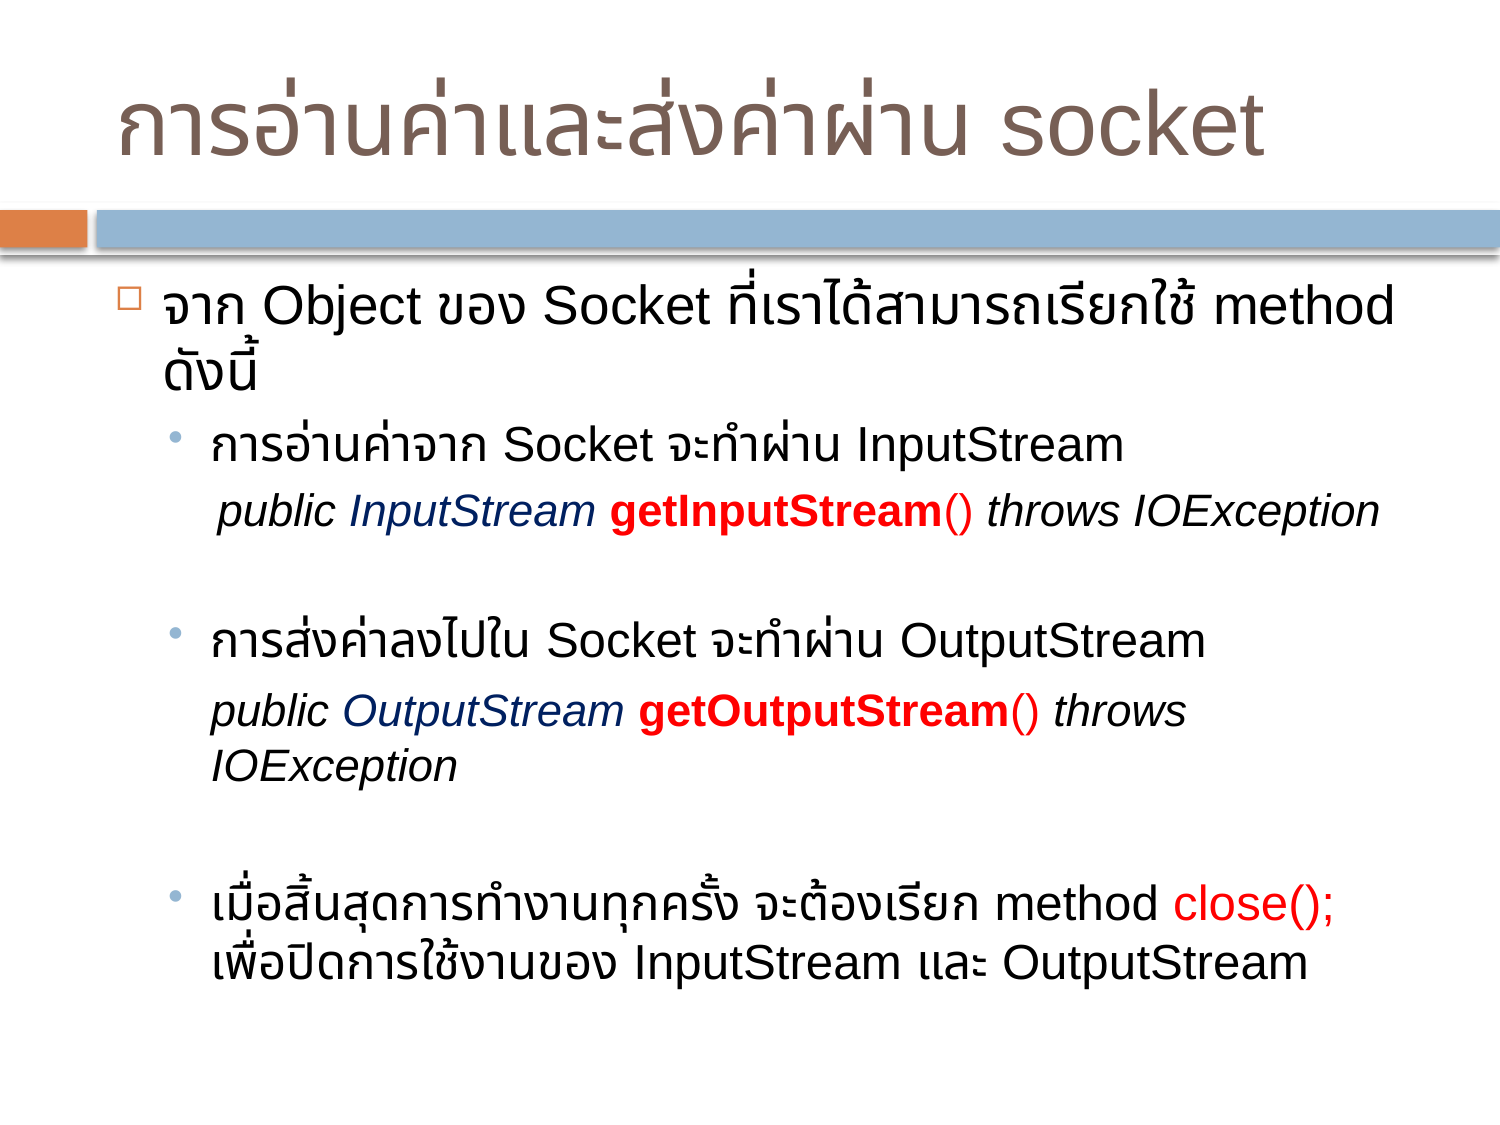

# การอ่านค่าและส่งค่าผ่าน socket
จาก Object ของ Socket ที่เราได้สามารถเรียกใช้ method ดังนี้
การอ่านค่าจาก Socket จะทำผ่าน InputStream
public InputStream getInputStream() throws IOException

การส่งค่าลงไปใน Socket จะทำผ่าน OutputStream
	public OutputStream getOutputStream() throws IOException

เมื่อสิ้นสุดการทำงานทุกครั้ง จะต้องเรียก method close(); เพื่อปิดการใช้งานของ InputStream และ OutputStream